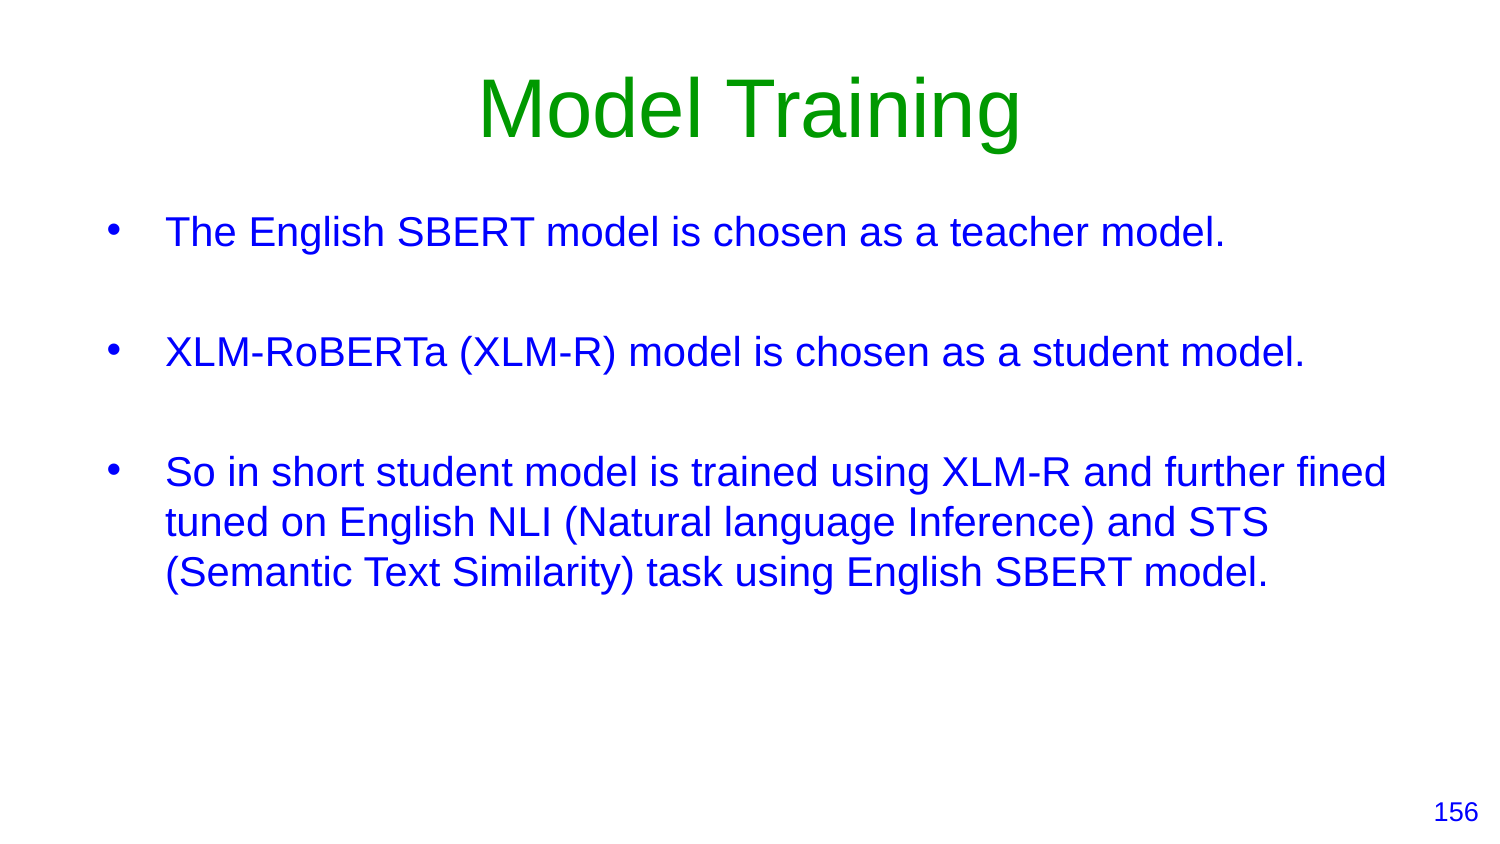

# Model Training
The English SBERT model is chosen as a teacher model.

XLM-RoBERTa (XLM-R) model is chosen as a student model.

So in short student model is trained using XLM-R and further fined tuned on English NLI (Natural language Inference) and STS (Semantic Text Similarity) task using English SBERT model.
156